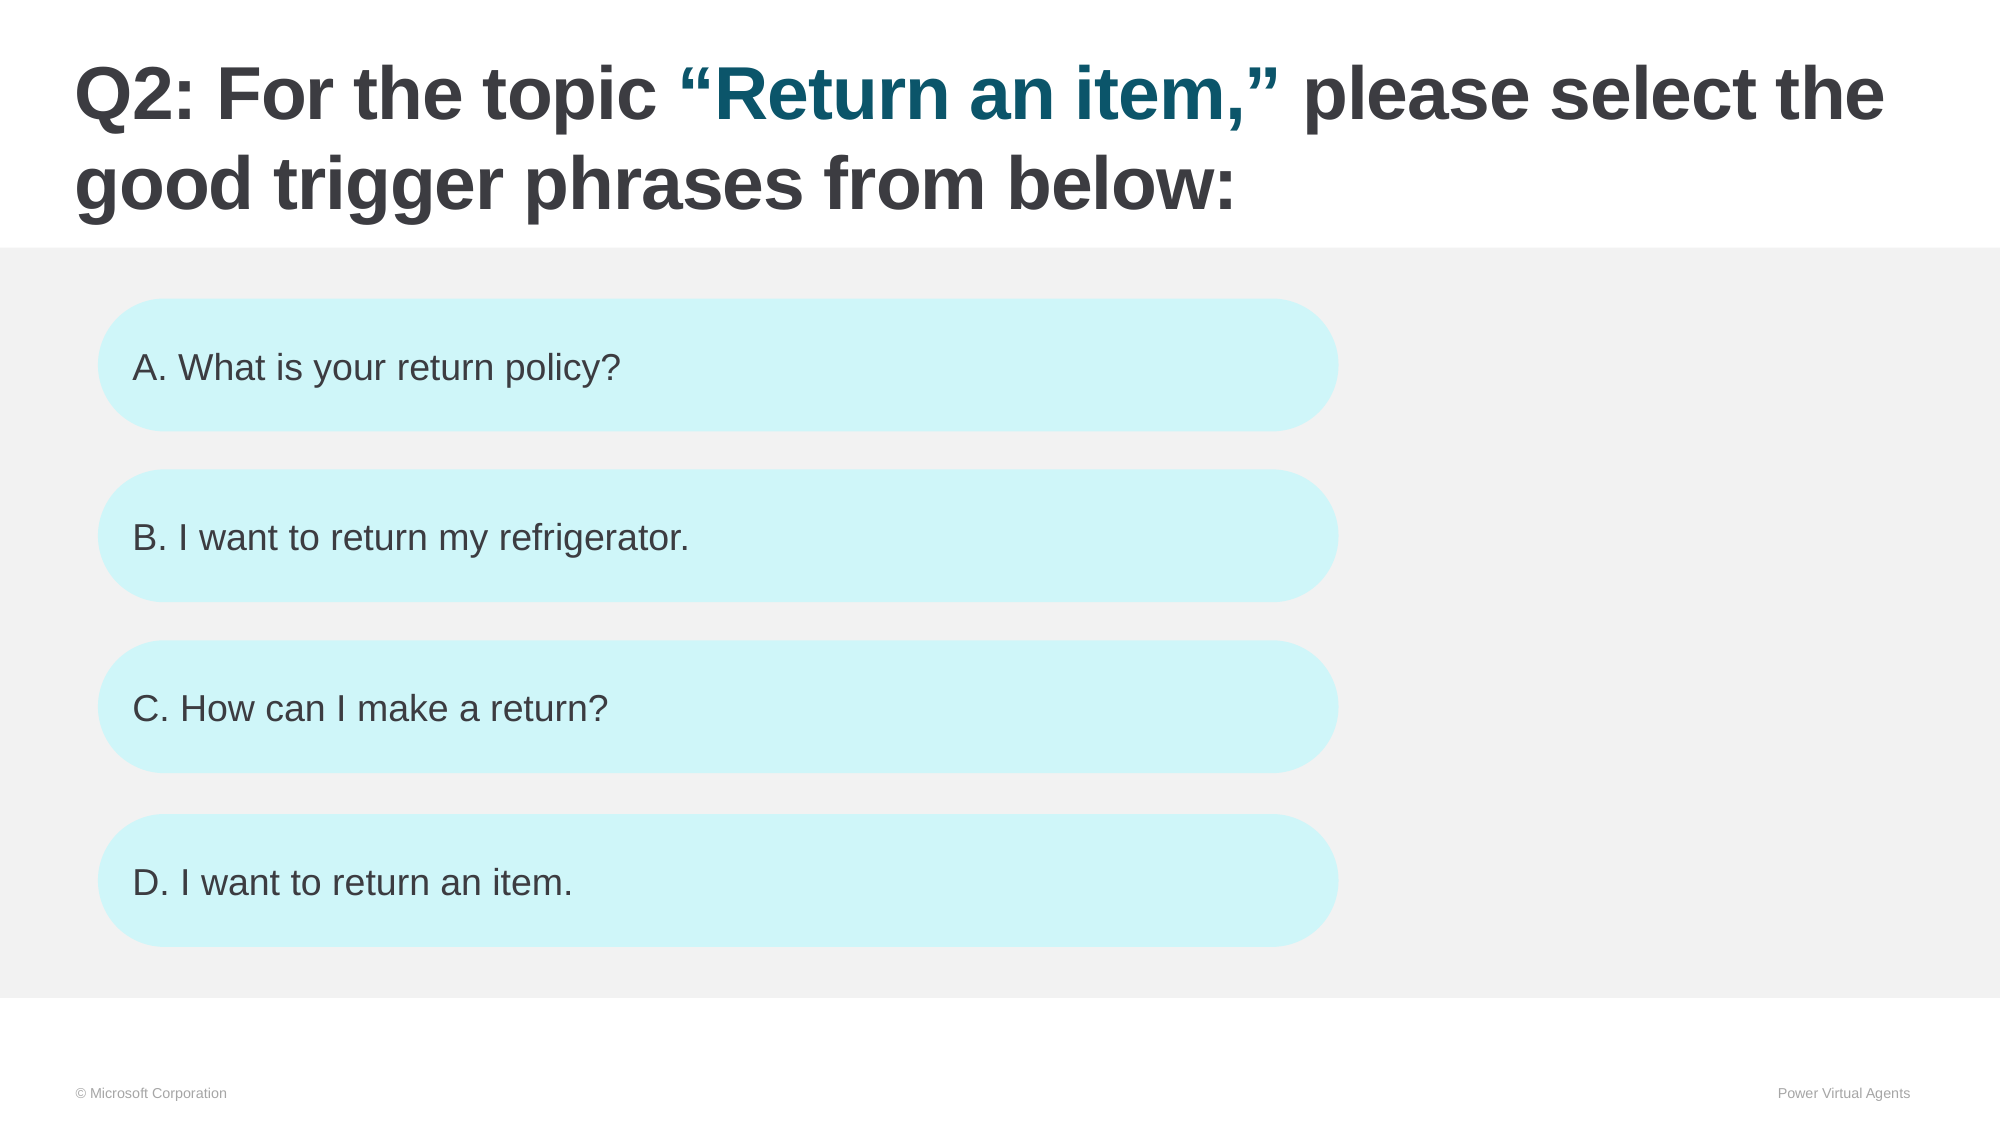

# Q2: For the topic “Return an item,” please select the good trigger phrases from below:

A. What is your return policy?
B. I want to return my refrigerator.
C. How can I make a return?
D. I want to return an item.